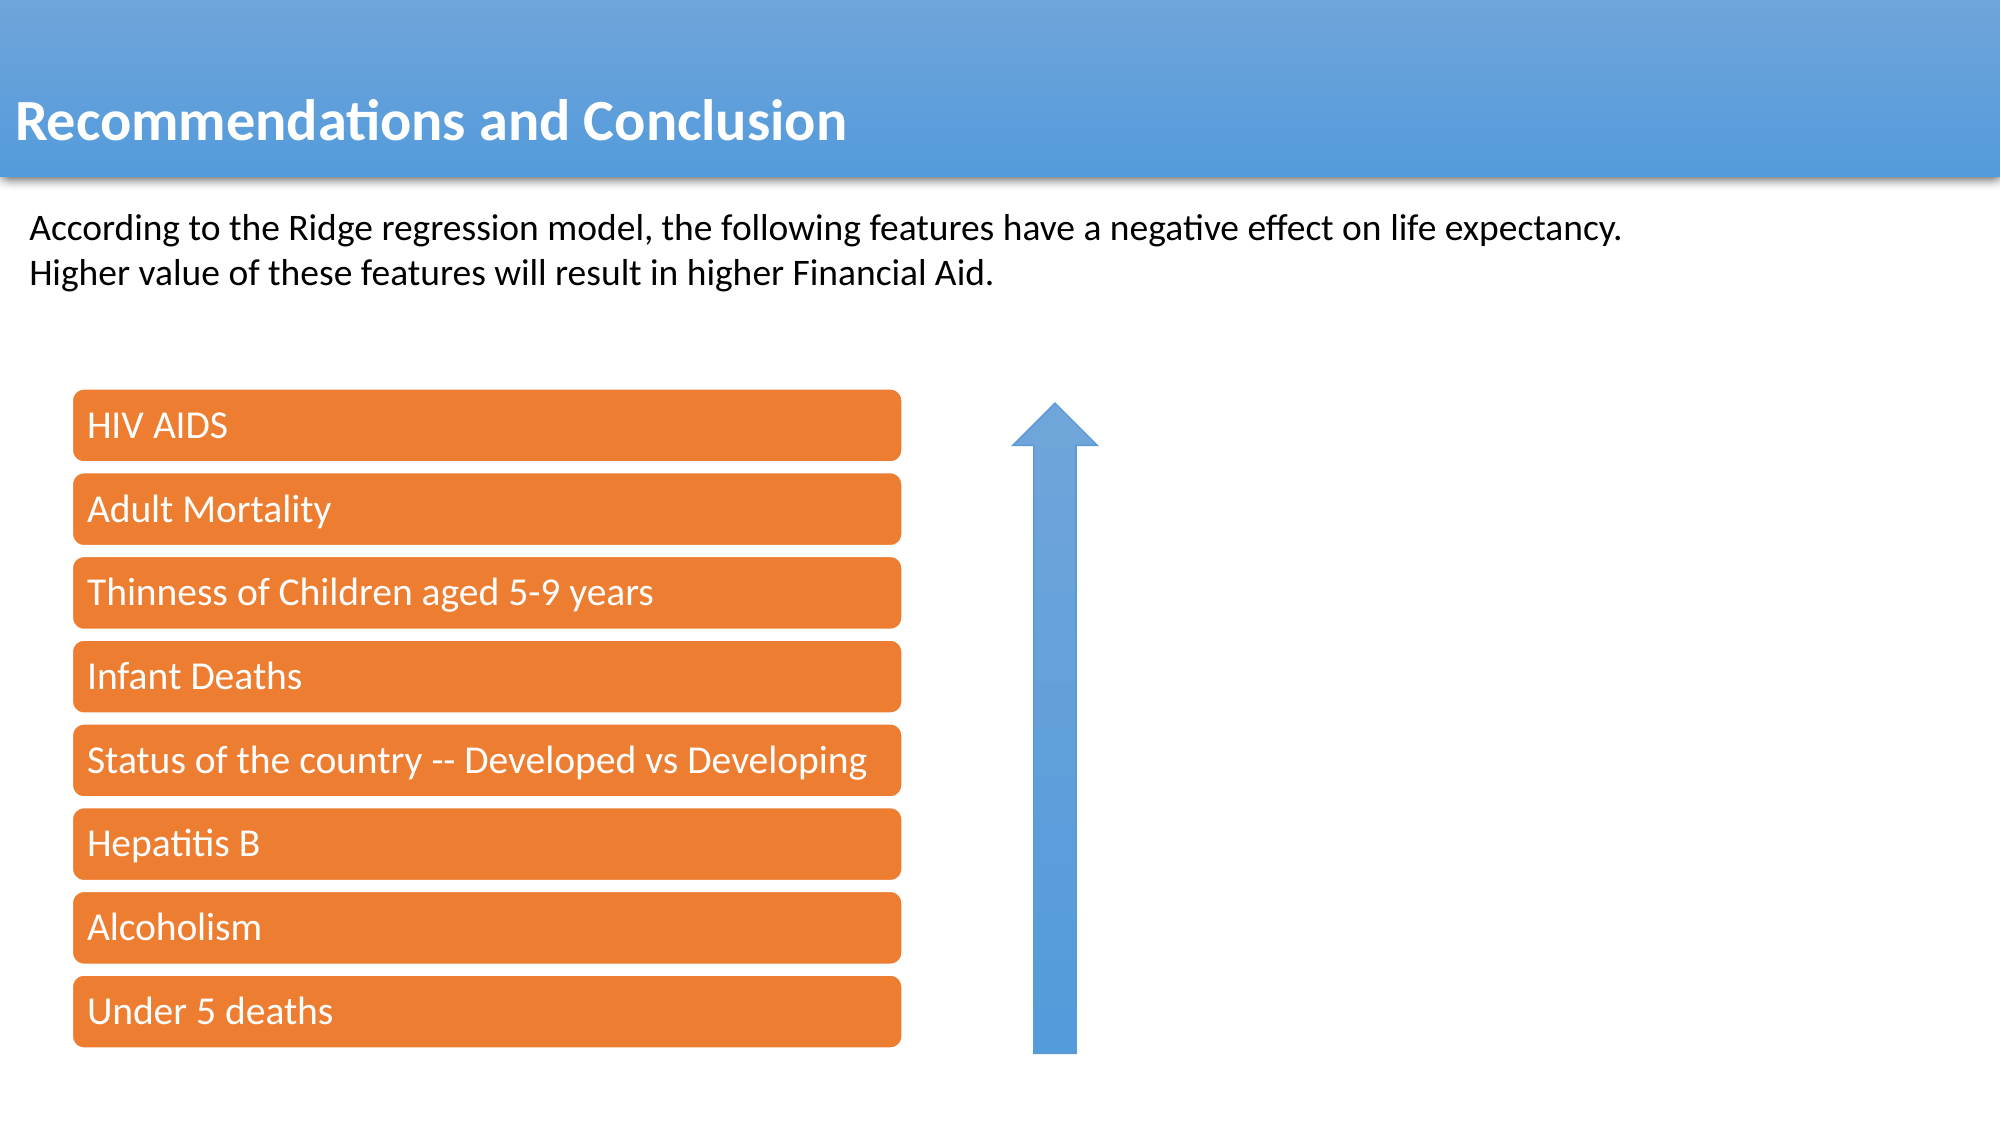

Recommendations and Conclusion
According to the Ridge regression model, the following features have a negative effect on life expectancy. Higher value of these features will result in higher Financial Aid.

HIV AIDS

Adult Mortality

Thinness of Children aged 5-9 years

Infant Deaths

Status of the country -- Developed vs Developing

Hepatitis B

Alcoholism

Under 5 deaths